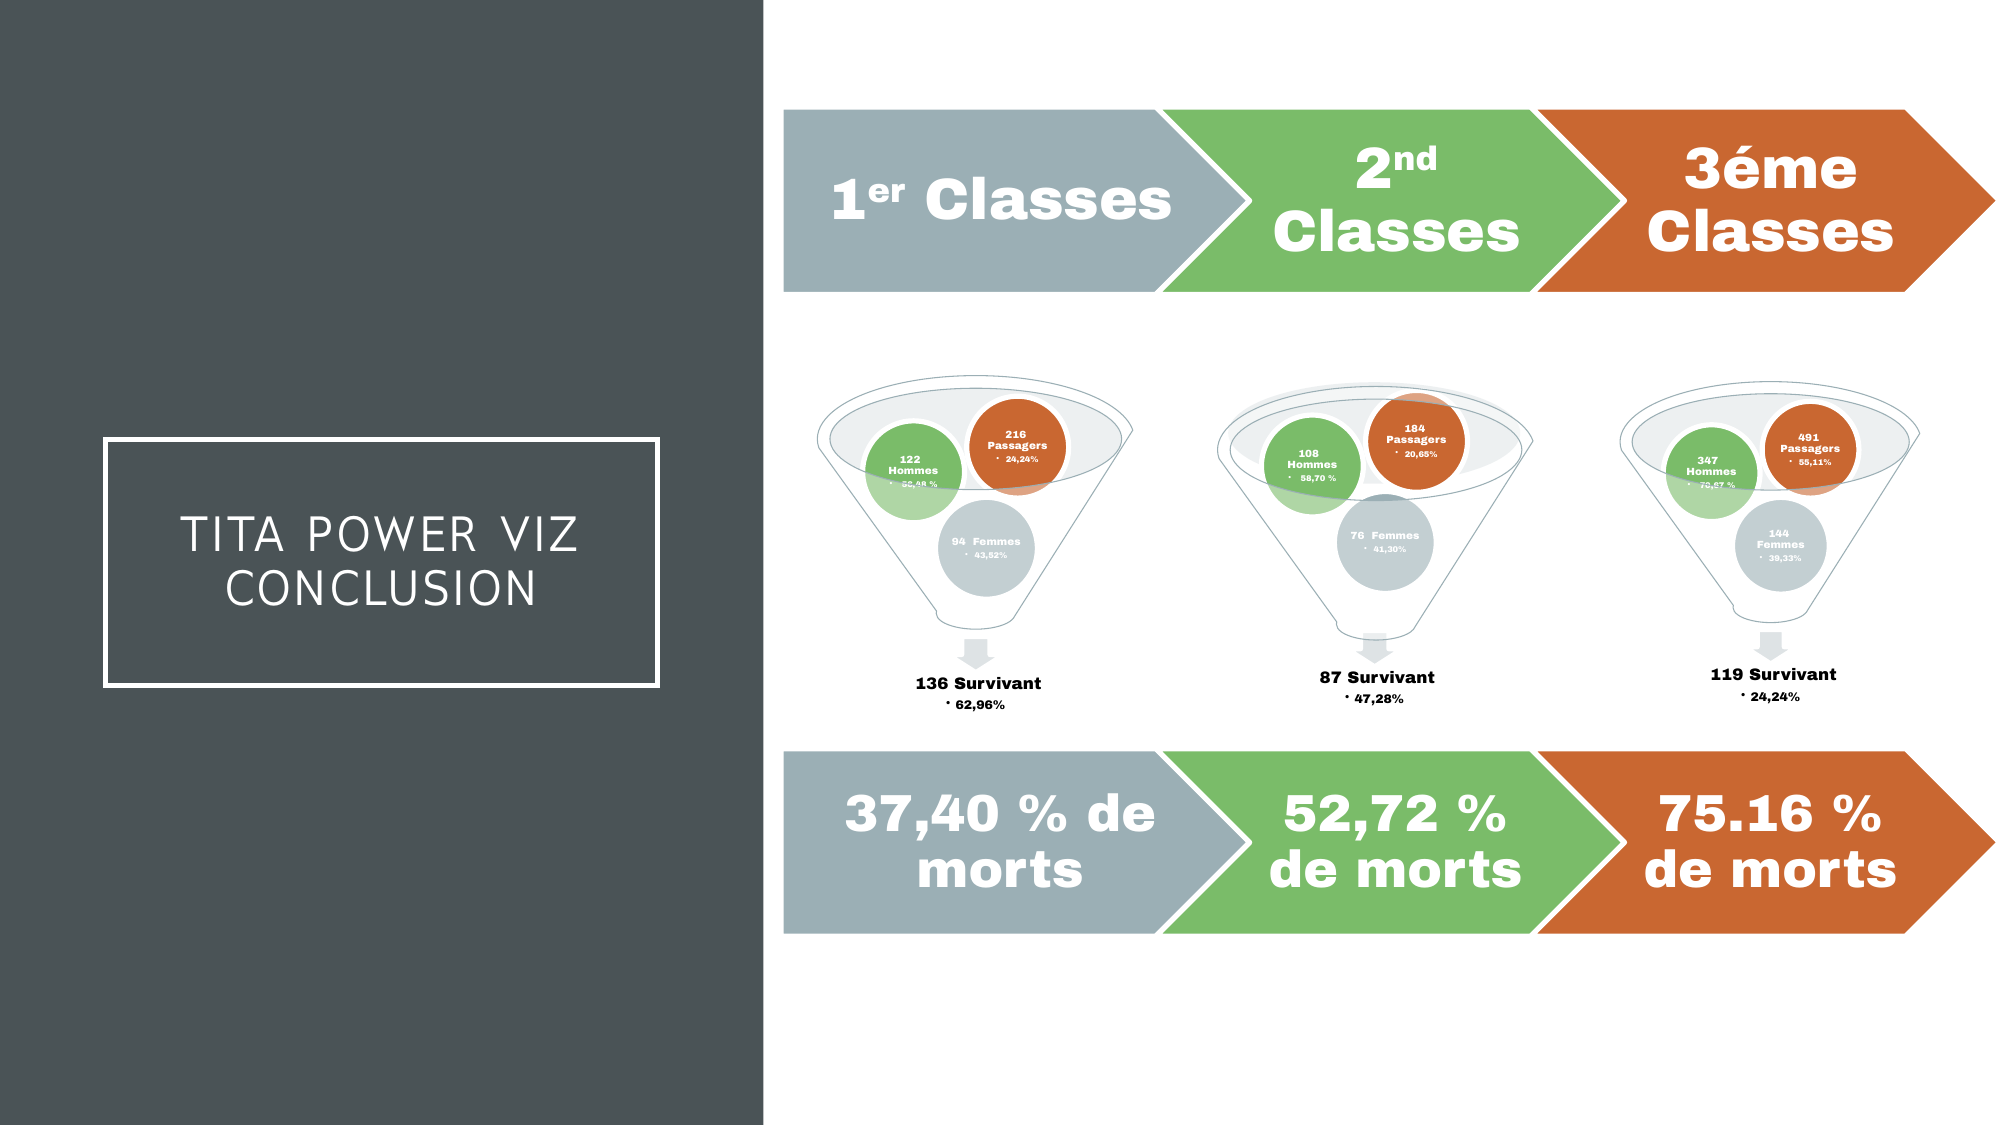

1er Classes
2nd Classes
3éme Classes
 87 Survivant
47,28%
76  Femmes
41,30%
108   Hommes
 58,70 %
184  Passagers
20,65%
 119 Survivant
24,24%
144  Femmes
39,33%
347   Hommes
 70,67 %
491  Passagers
55,11%
 136 Survivant
62,96%
94  Femmes
43,52%
122   Hommes
 56,48 %
216  Passagers
24,24%
# Tita power viz Conclusion
37,40 % de morts
52,72 % de morts
75.16 % de morts